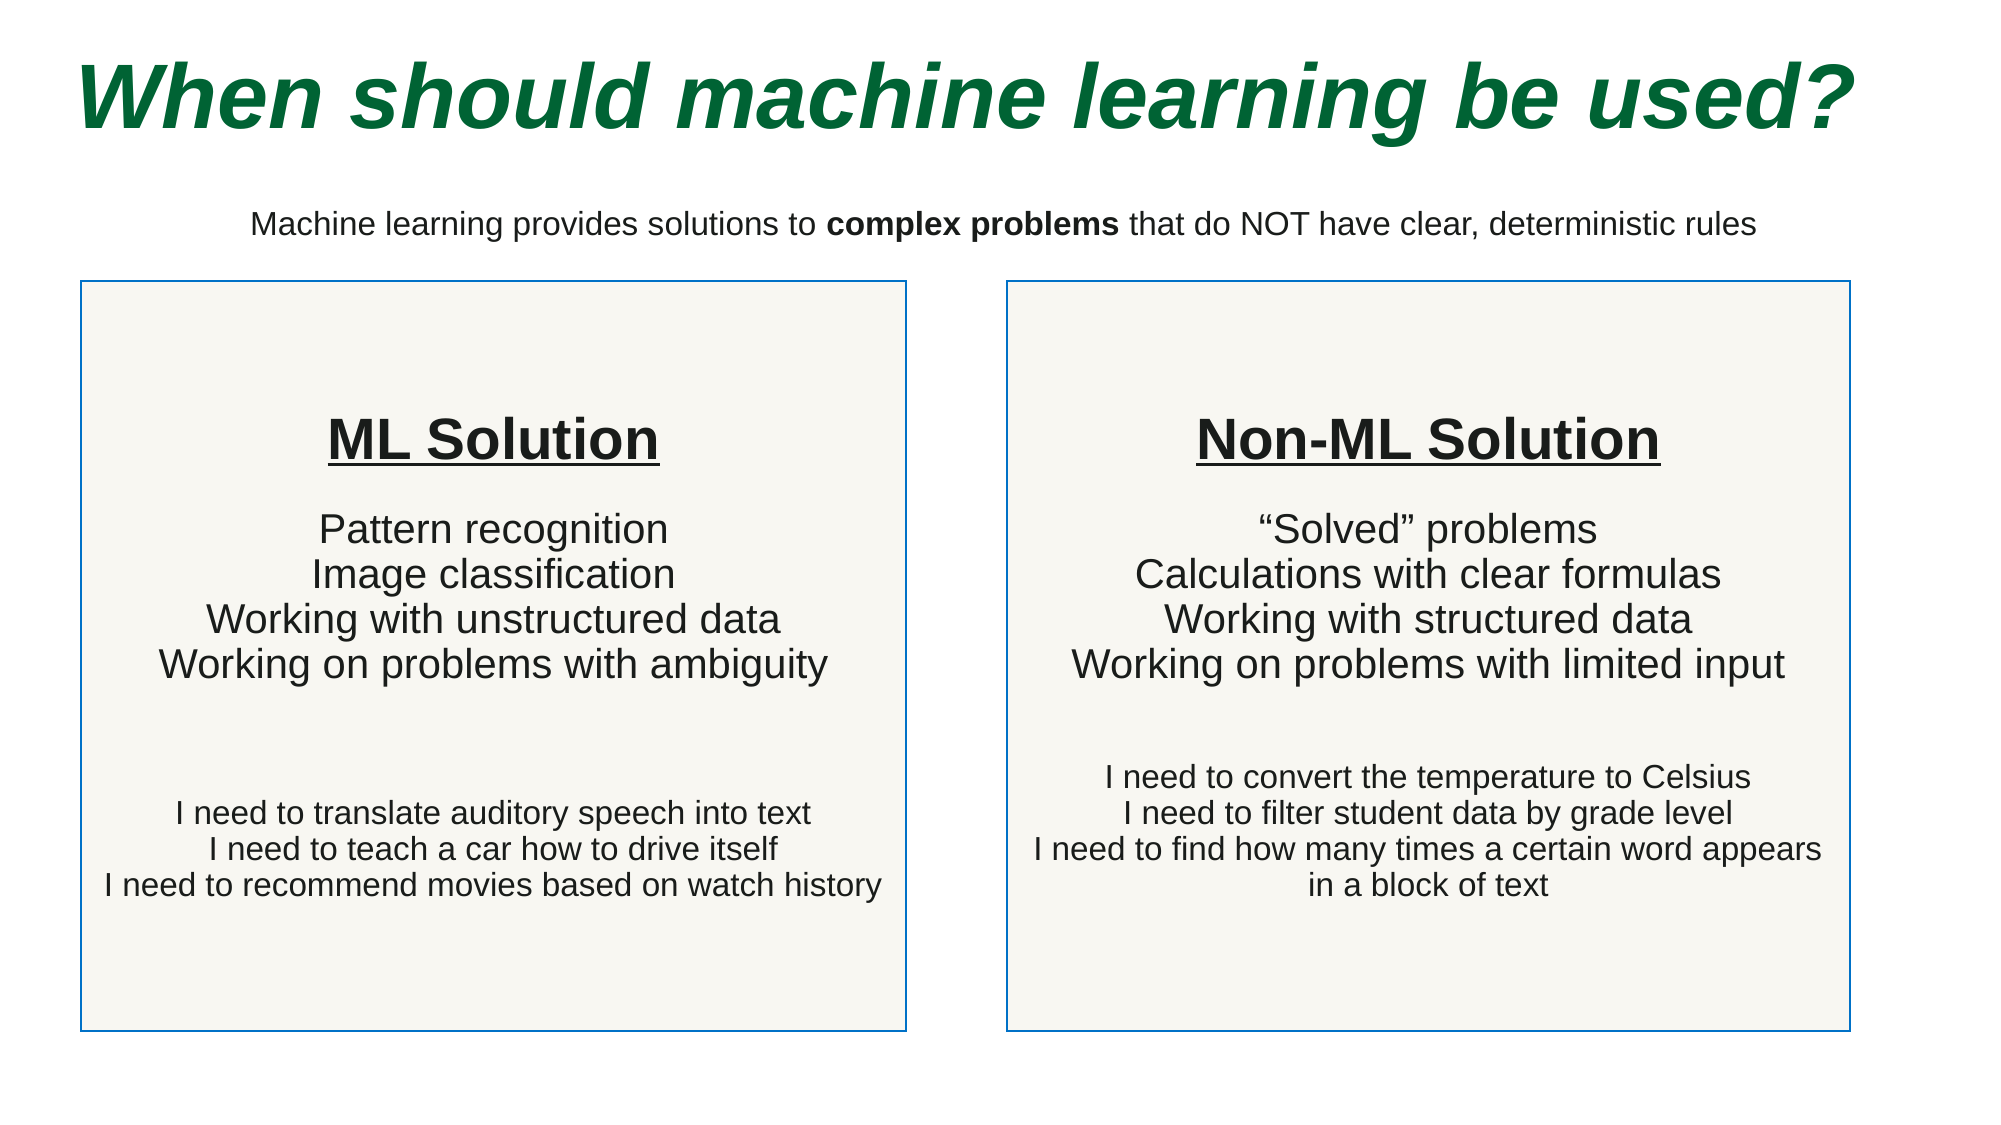

# When should machine learning be used?
Machine learning provides solutions to complex problems that do NOT have clear, deterministic rules
ML Solution

Pattern recognition
Image classification
Working with unstructured data
Working on problems with ambiguity

I need to translate auditory speech into text
I need to teach a car how to drive itself
I need to recommend movies based on watch history
Non-ML Solution

“Solved” problems
Calculations with clear formulas
Working with structured data
Working on problems with limited input

I need to convert the temperature to Celsius
I need to filter student data by grade level
I need to find how many times a certain word appears in a block of text